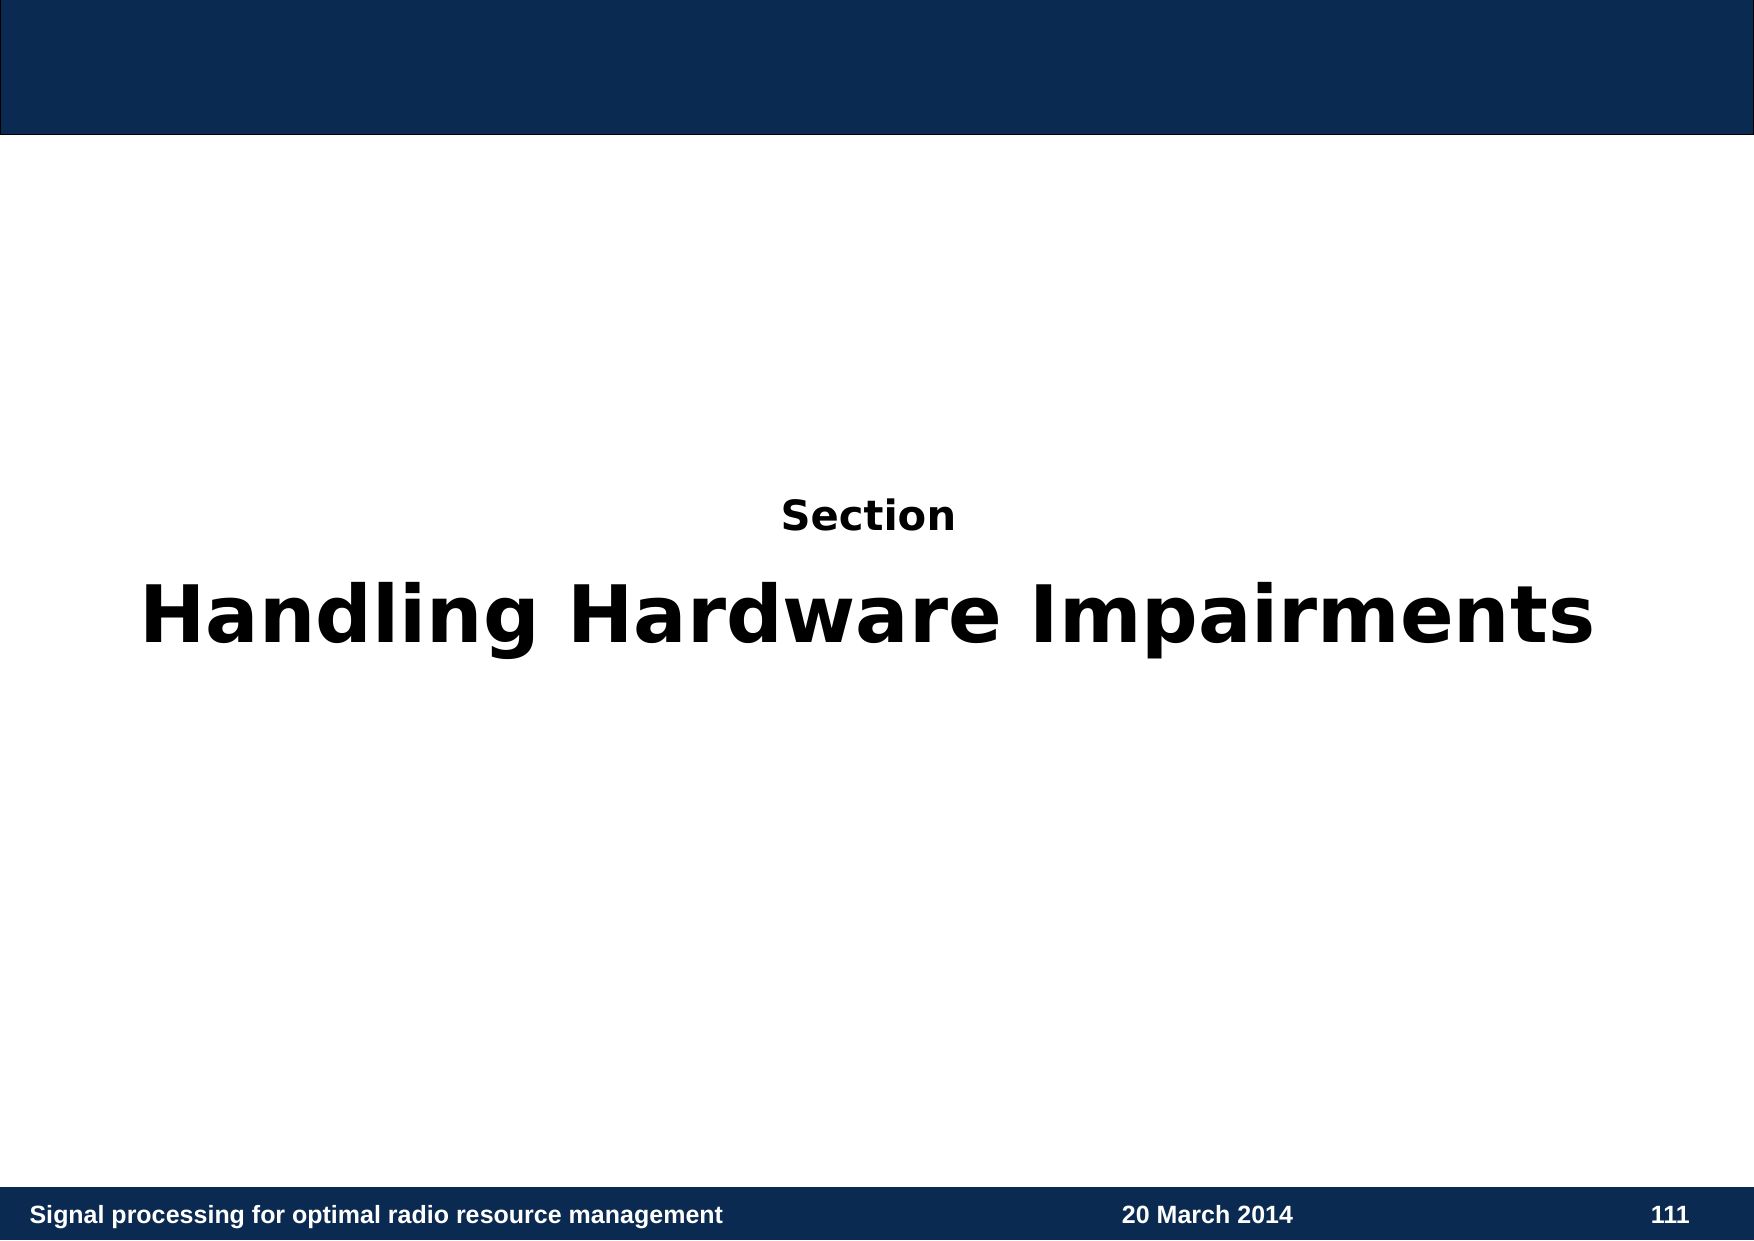

Section
Handling Hardware Impairments
Signal processing for optimal radio resource management
20 March 2014
111